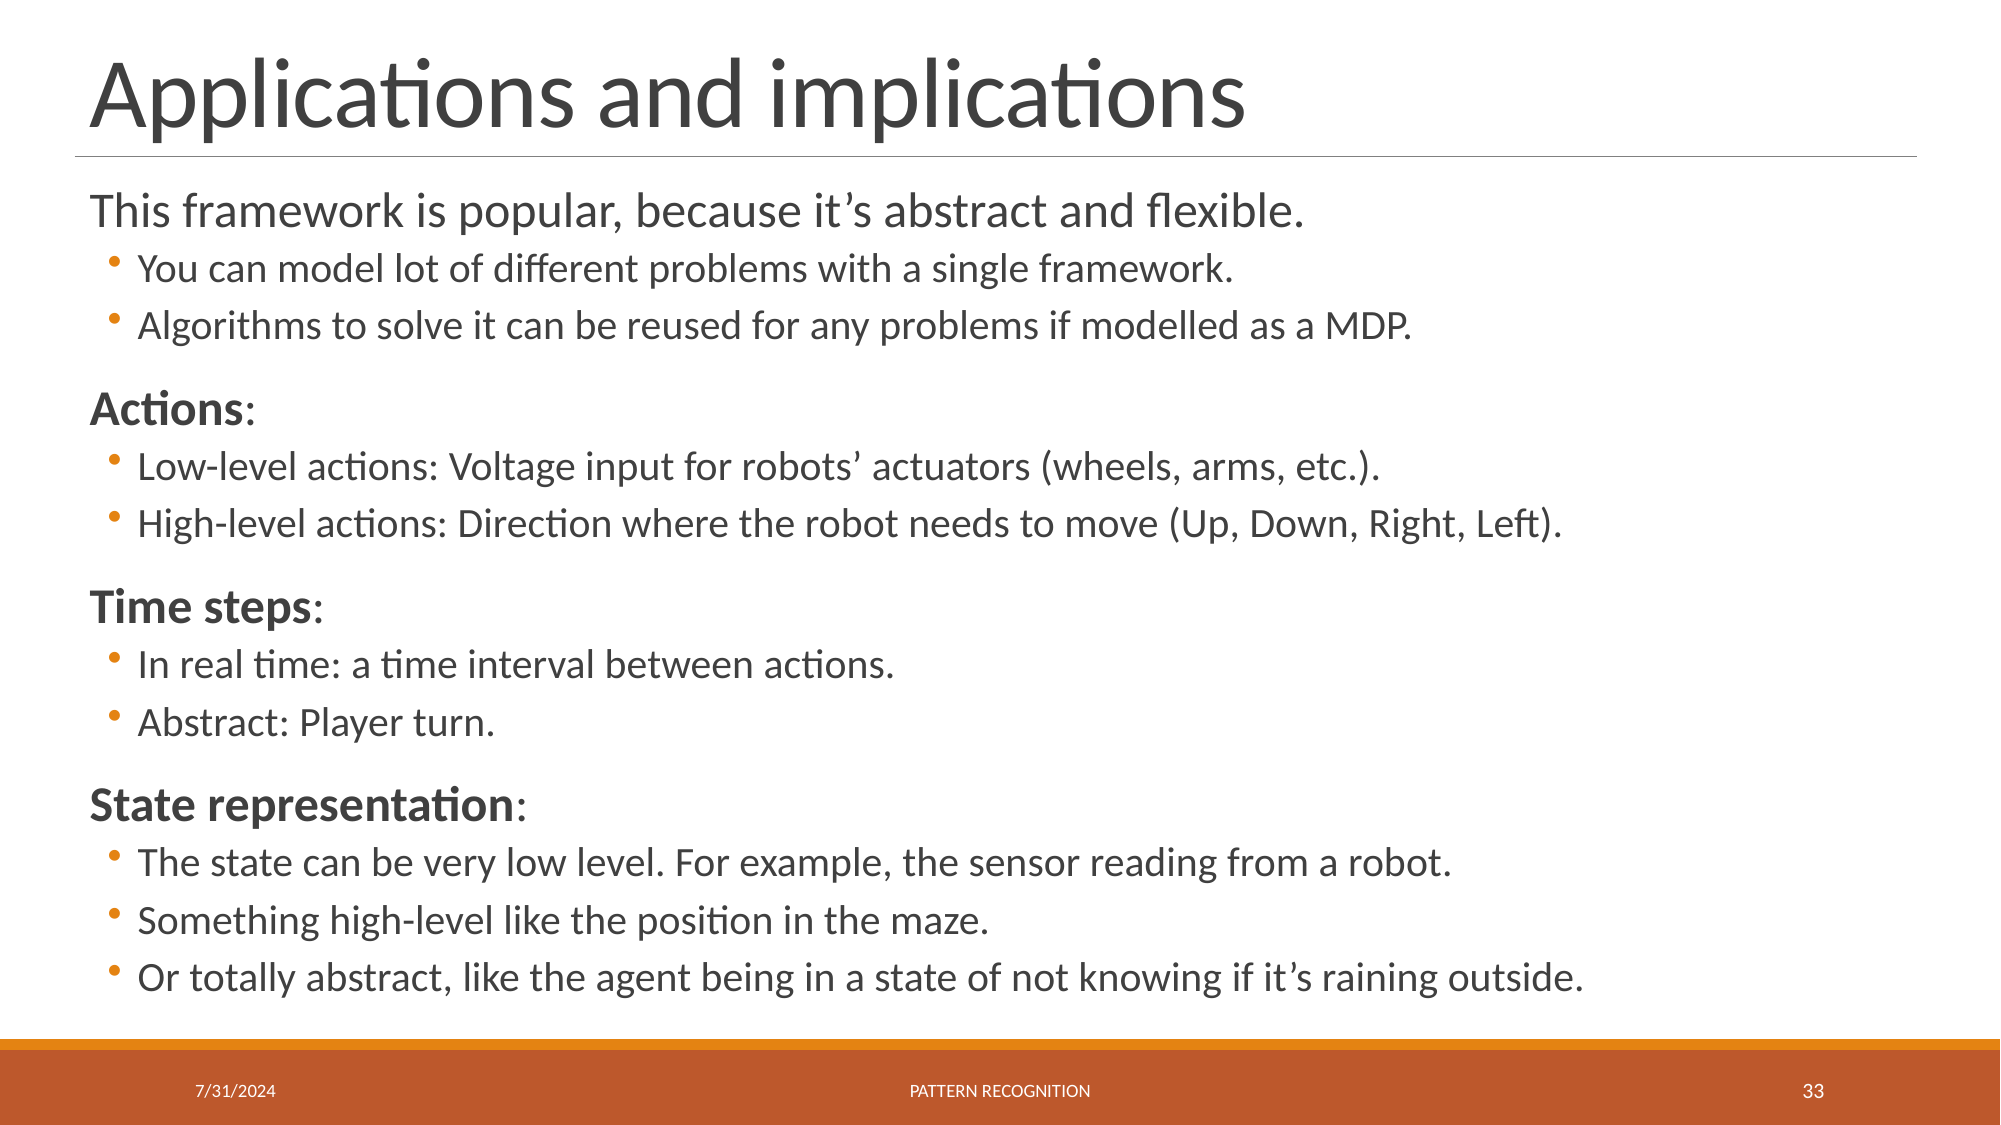

# Applications and implications
This framework is popular, because it’s abstract and flexible.
You can model lot of different problems with a single framework.
Algorithms to solve it can be reused for any problems if modelled as a MDP.
Actions:
Low-level actions: Voltage input for robots’ actuators (wheels, arms, etc.).
High-level actions: Direction where the robot needs to move (Up, Down, Right, Left).
Time steps:
In real time: a time interval between actions.
Abstract: Player turn.
State representation:
The state can be very low level. For example, the sensor reading from a robot.
Something high-level like the position in the maze.
Or totally abstract, like the agent being in a state of not knowing if it’s raining outside.

7/31/2024
Pattern recognition
33